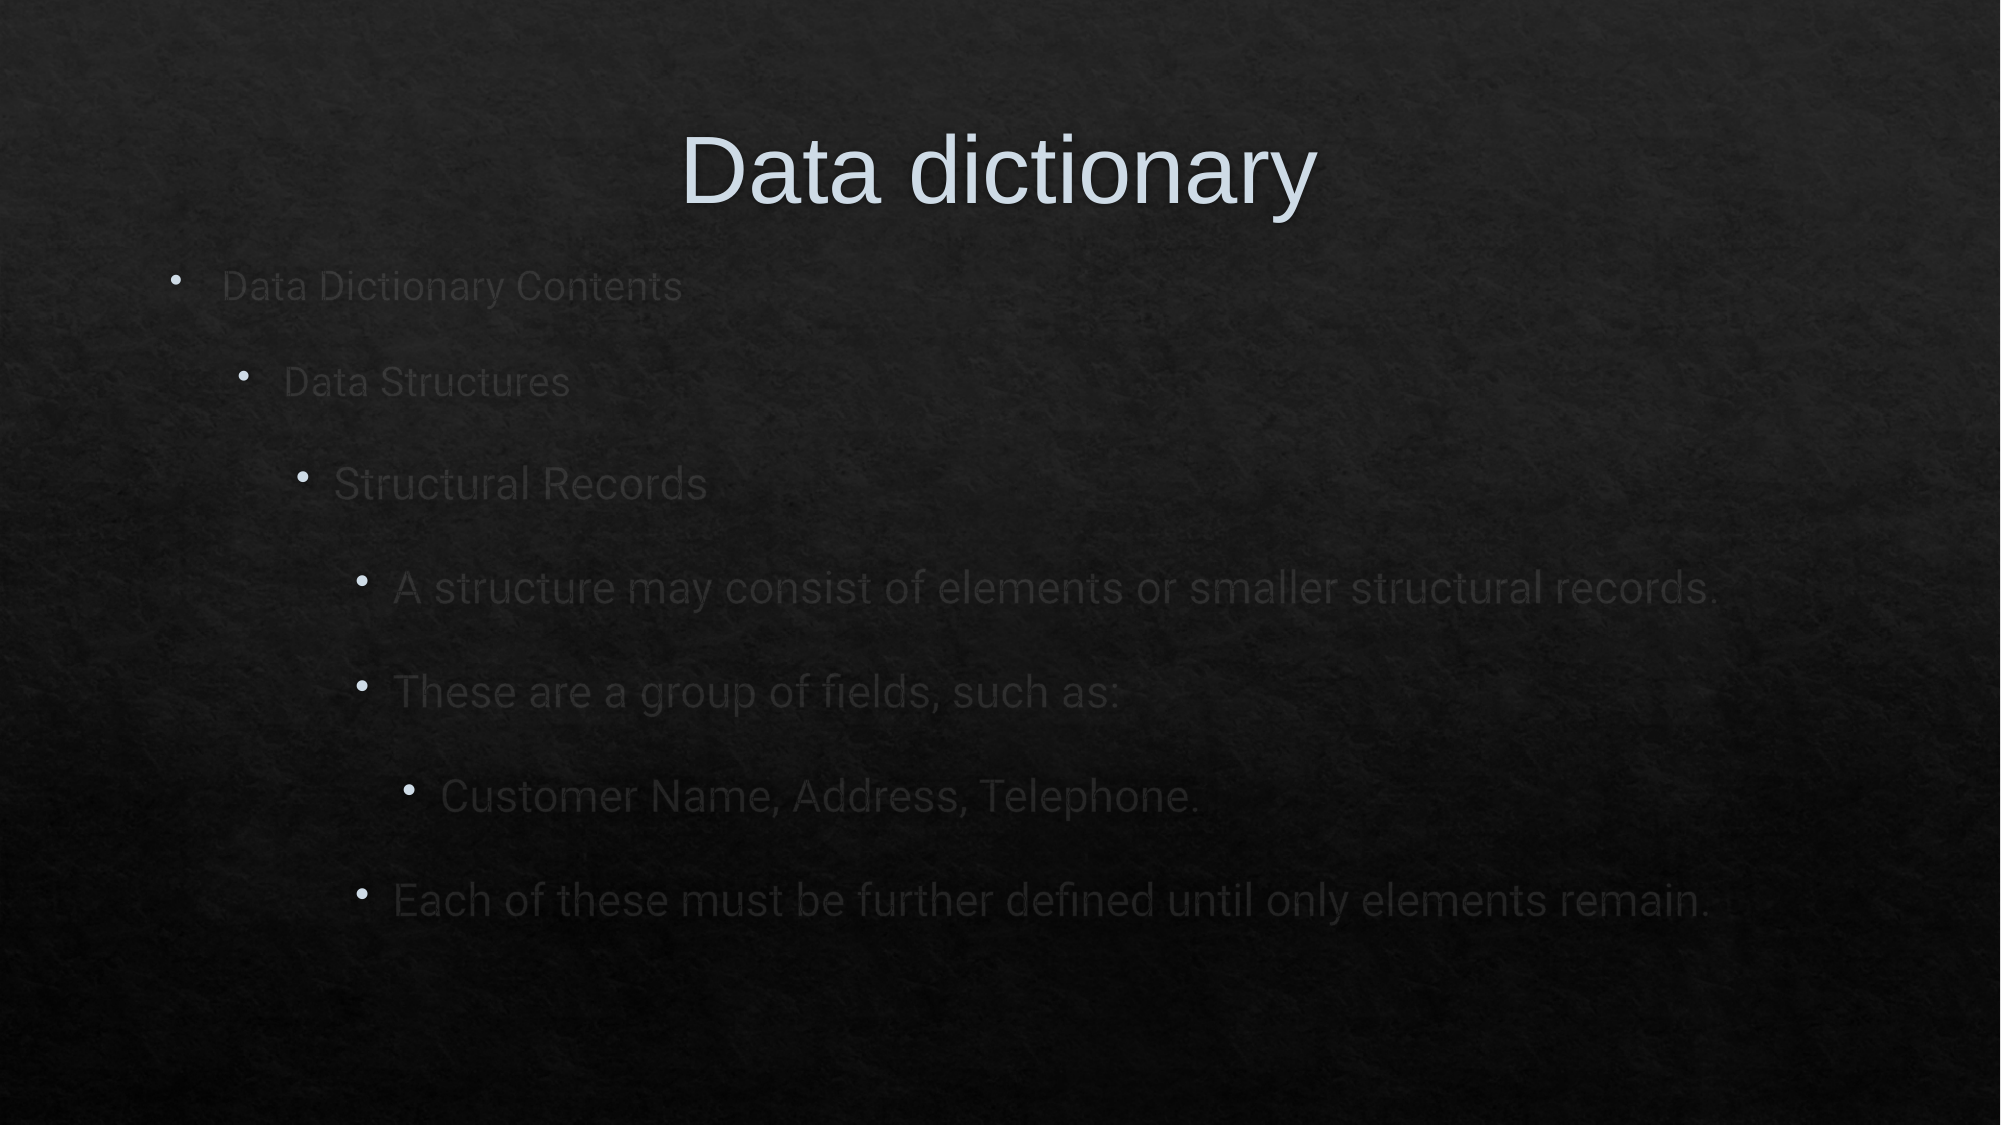

# Data dictionary
Data Dictionary Contents
Data Structures
Structural Records
A structure may consist of elements or smaller structural records.
These are a group of fields, such as:
Customer Name, Address, Telephone.
Each of these must be further defined until only elements remain.